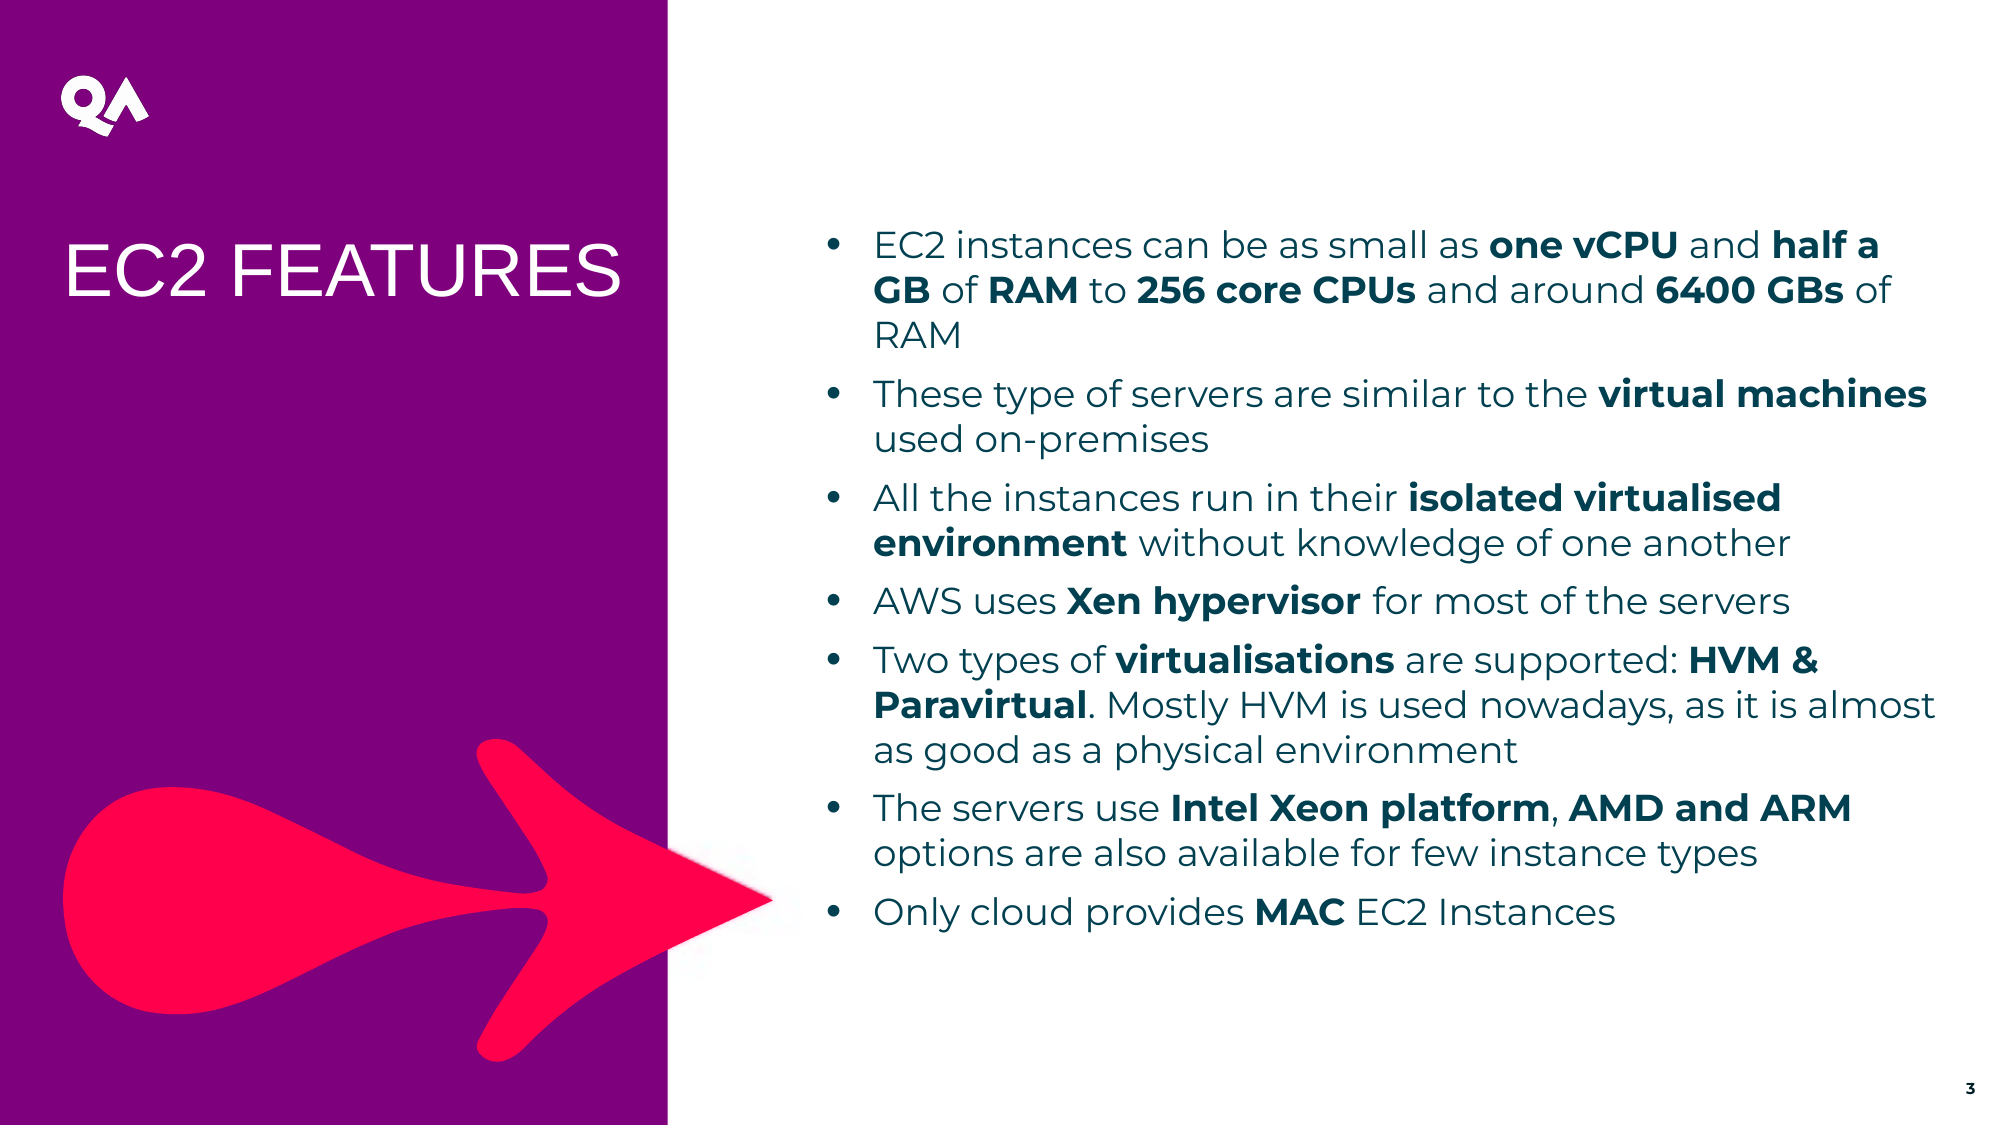

EC2 Features
EC2 instances can be as small as one vCPU and half a GB of RAM to 256 core CPUs and around 6400 GBs of RAM
These type of servers are similar to the virtual machines used on-premises
All the instances run in their isolated virtualised environment without knowledge of one another
AWS uses Xen hypervisor for most of the servers
Two types of virtualisations are supported: HVM & Paravirtual. Mostly HVM is used nowadays, as it is almost as good as a physical environment
The servers use Intel Xeon platform, AMD and ARM options are also available for few instance types
Only cloud provides MAC EC2 Instances

3